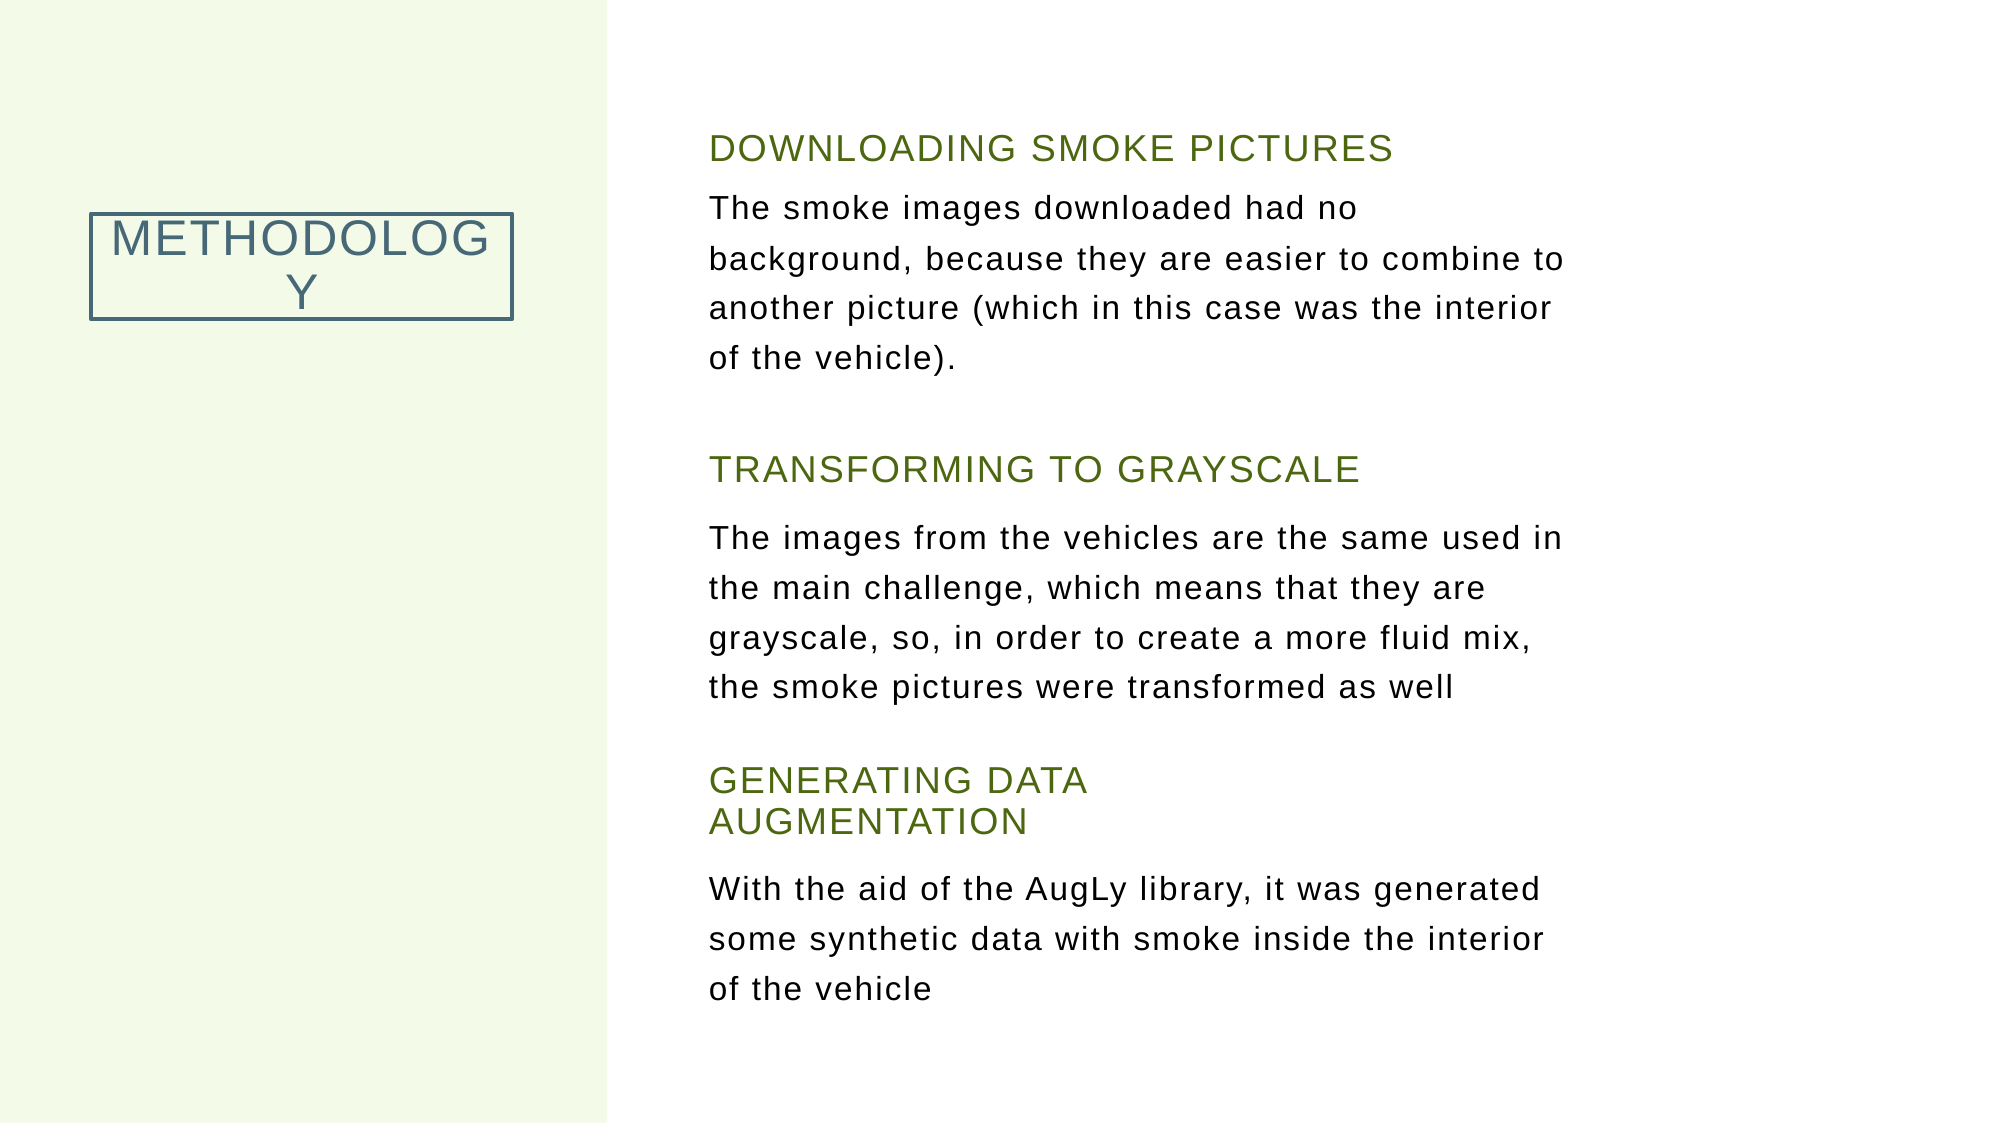

Downloading smoke pictures
The smoke images downloaded had no background, because they are easier to combine to another picture (which in this case was the interior of the vehicle).
# methodology
Transforming to grayscale
The images from the vehicles are the same used in the main challenge, which means that they are grayscale, so, in order to create a more fluid mix, the smoke pictures were transformed as well
Generating data augmentation
With the aid of the AugLy library, it was generated some synthetic data with smoke inside the interior of the vehicle